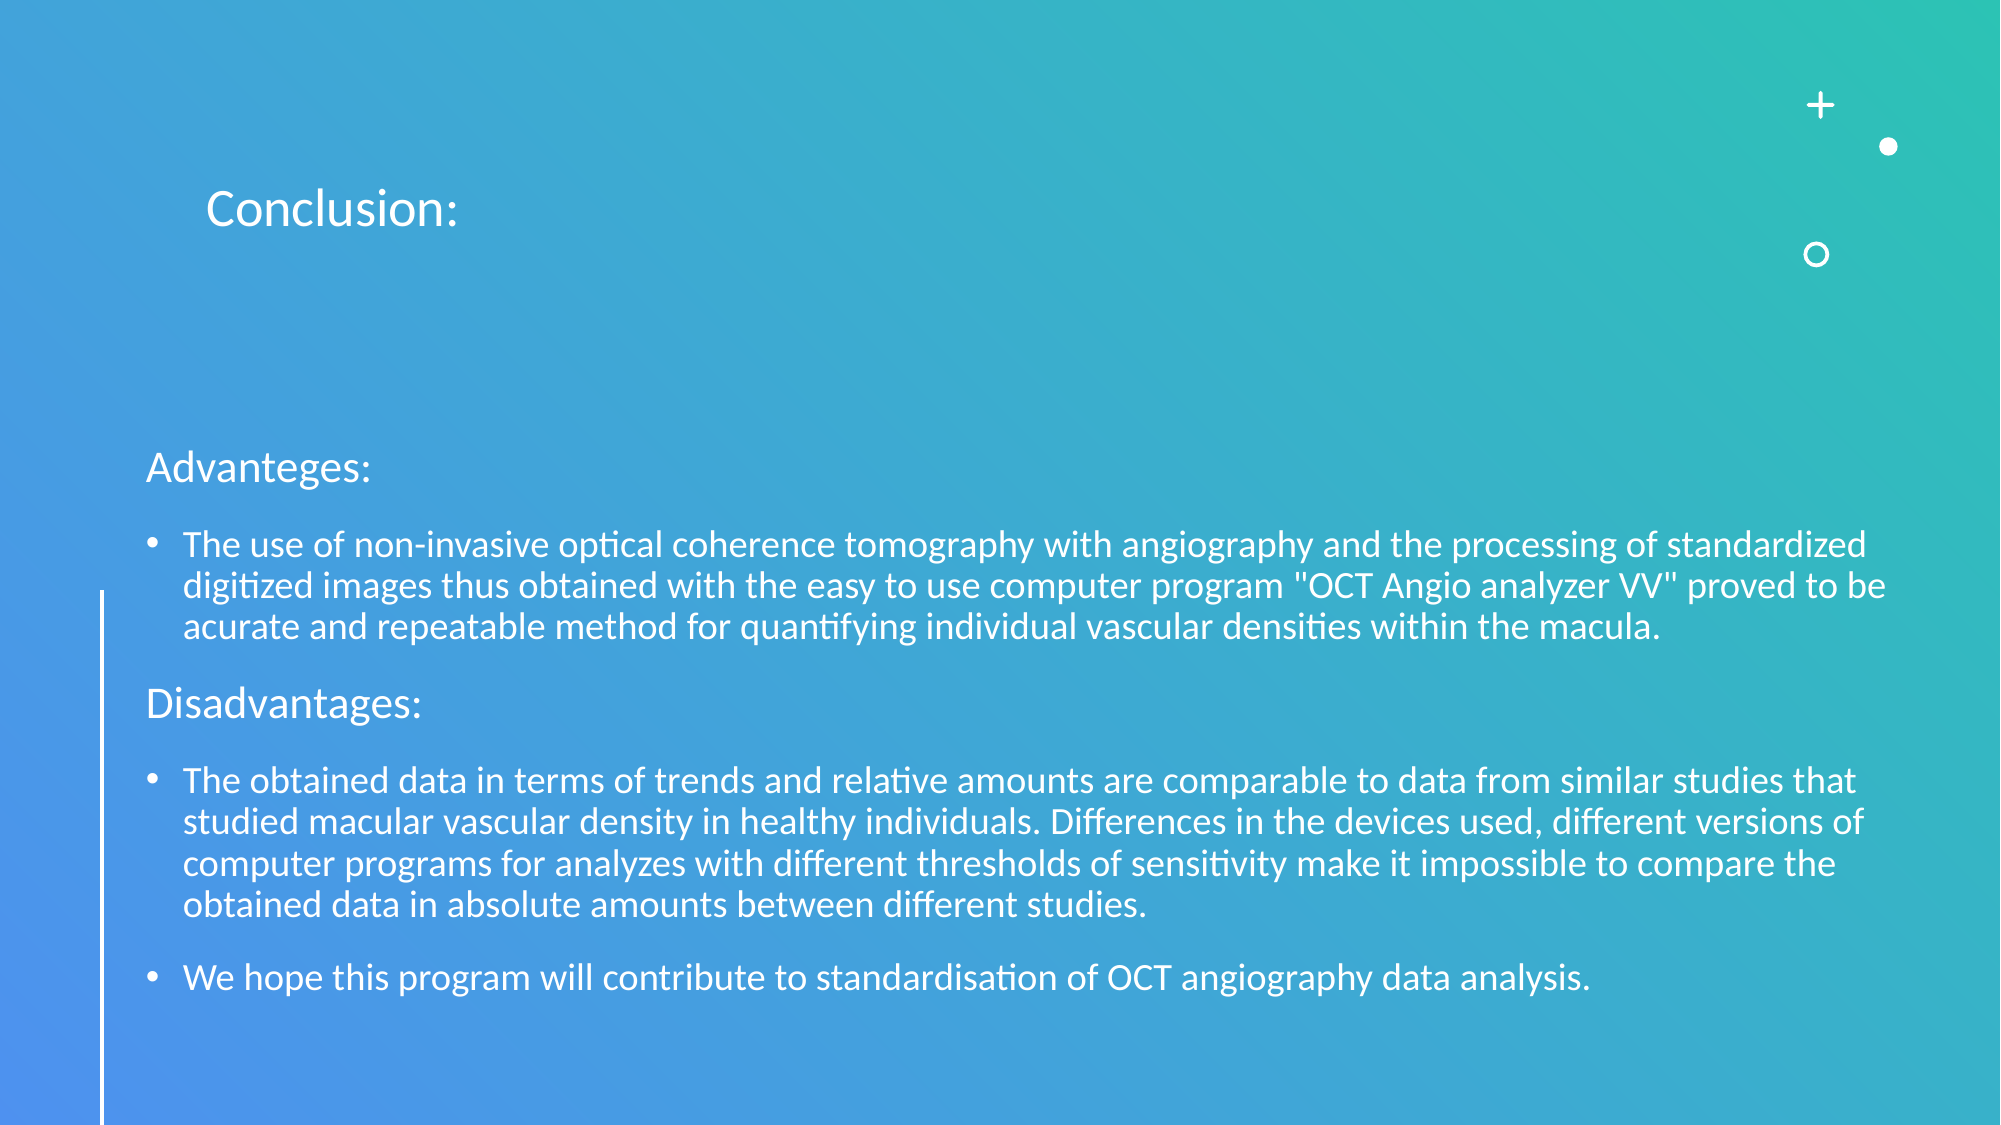

# Conclusion:

Advanteges:
The use of non-invasive optical coherence tomography with angiography and the processing of standardized digitized images thus obtained with the easy to use computer program "OCT Angio analyzer VV" proved to be acurate and repeatable method for quantifying individual vascular densities within the macula.
Disadvantages:
The obtained data in terms of trends and relative amounts are comparable to data from similar studies that studied macular vascular density in healthy individuals. Differences in the devices used, different versions of computer programs for analyzes with different thresholds of sensitivity make it impossible to compare the obtained data in absolute amounts between different studies.
We hope this program will contribute to standardisation of OCT angiography data analysis.